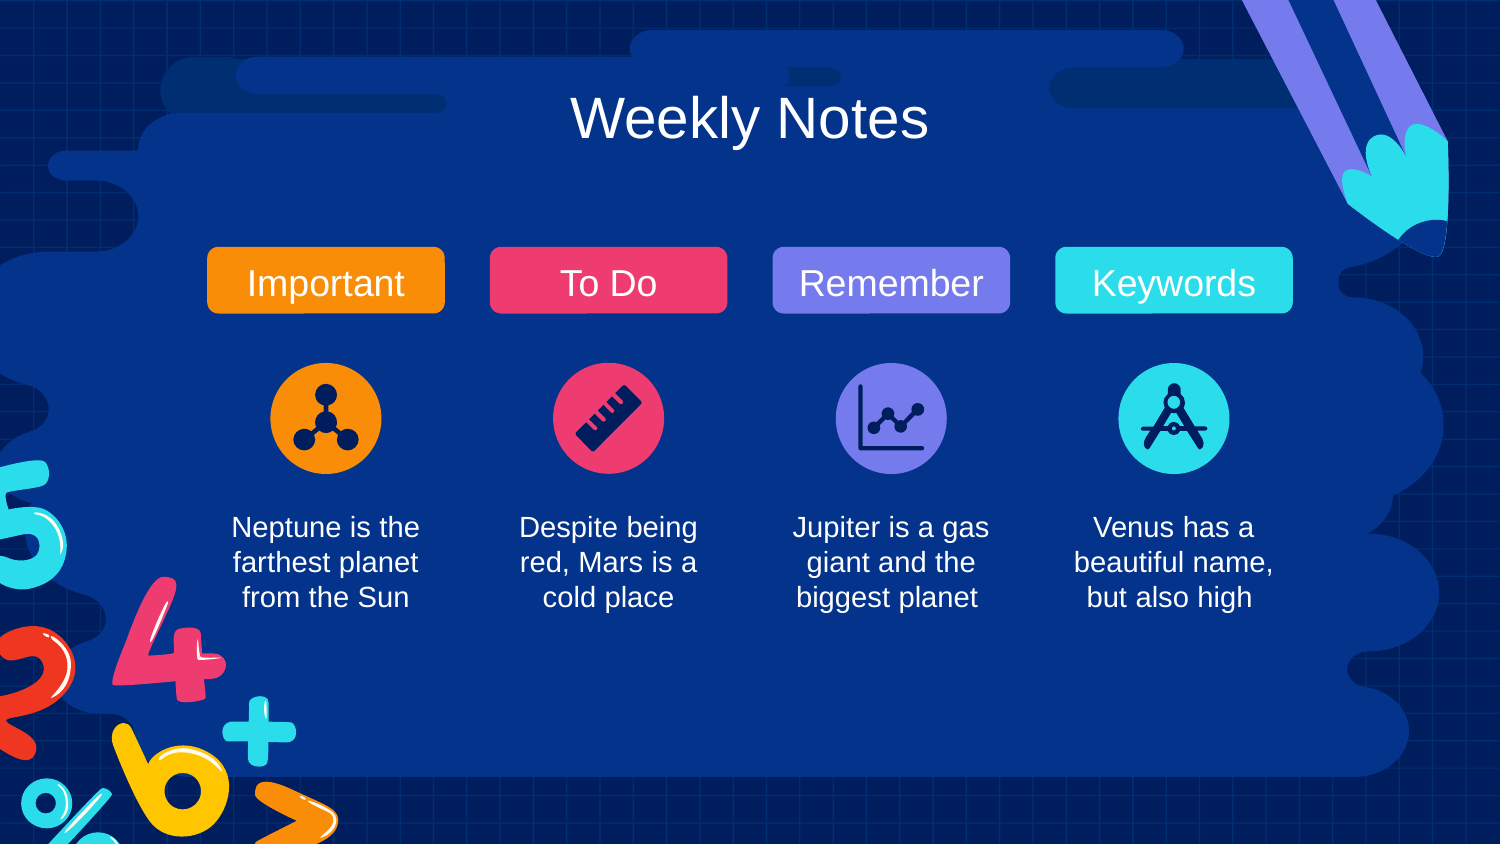

# Weekly Notes

Important
To Do
Remember
Keywords

Neptune is the farthest planet from the Sun
Despite being red, Mars is a cold place
Jupiter is a gas giant and the biggest planet
Venus has a beautiful name, but also high